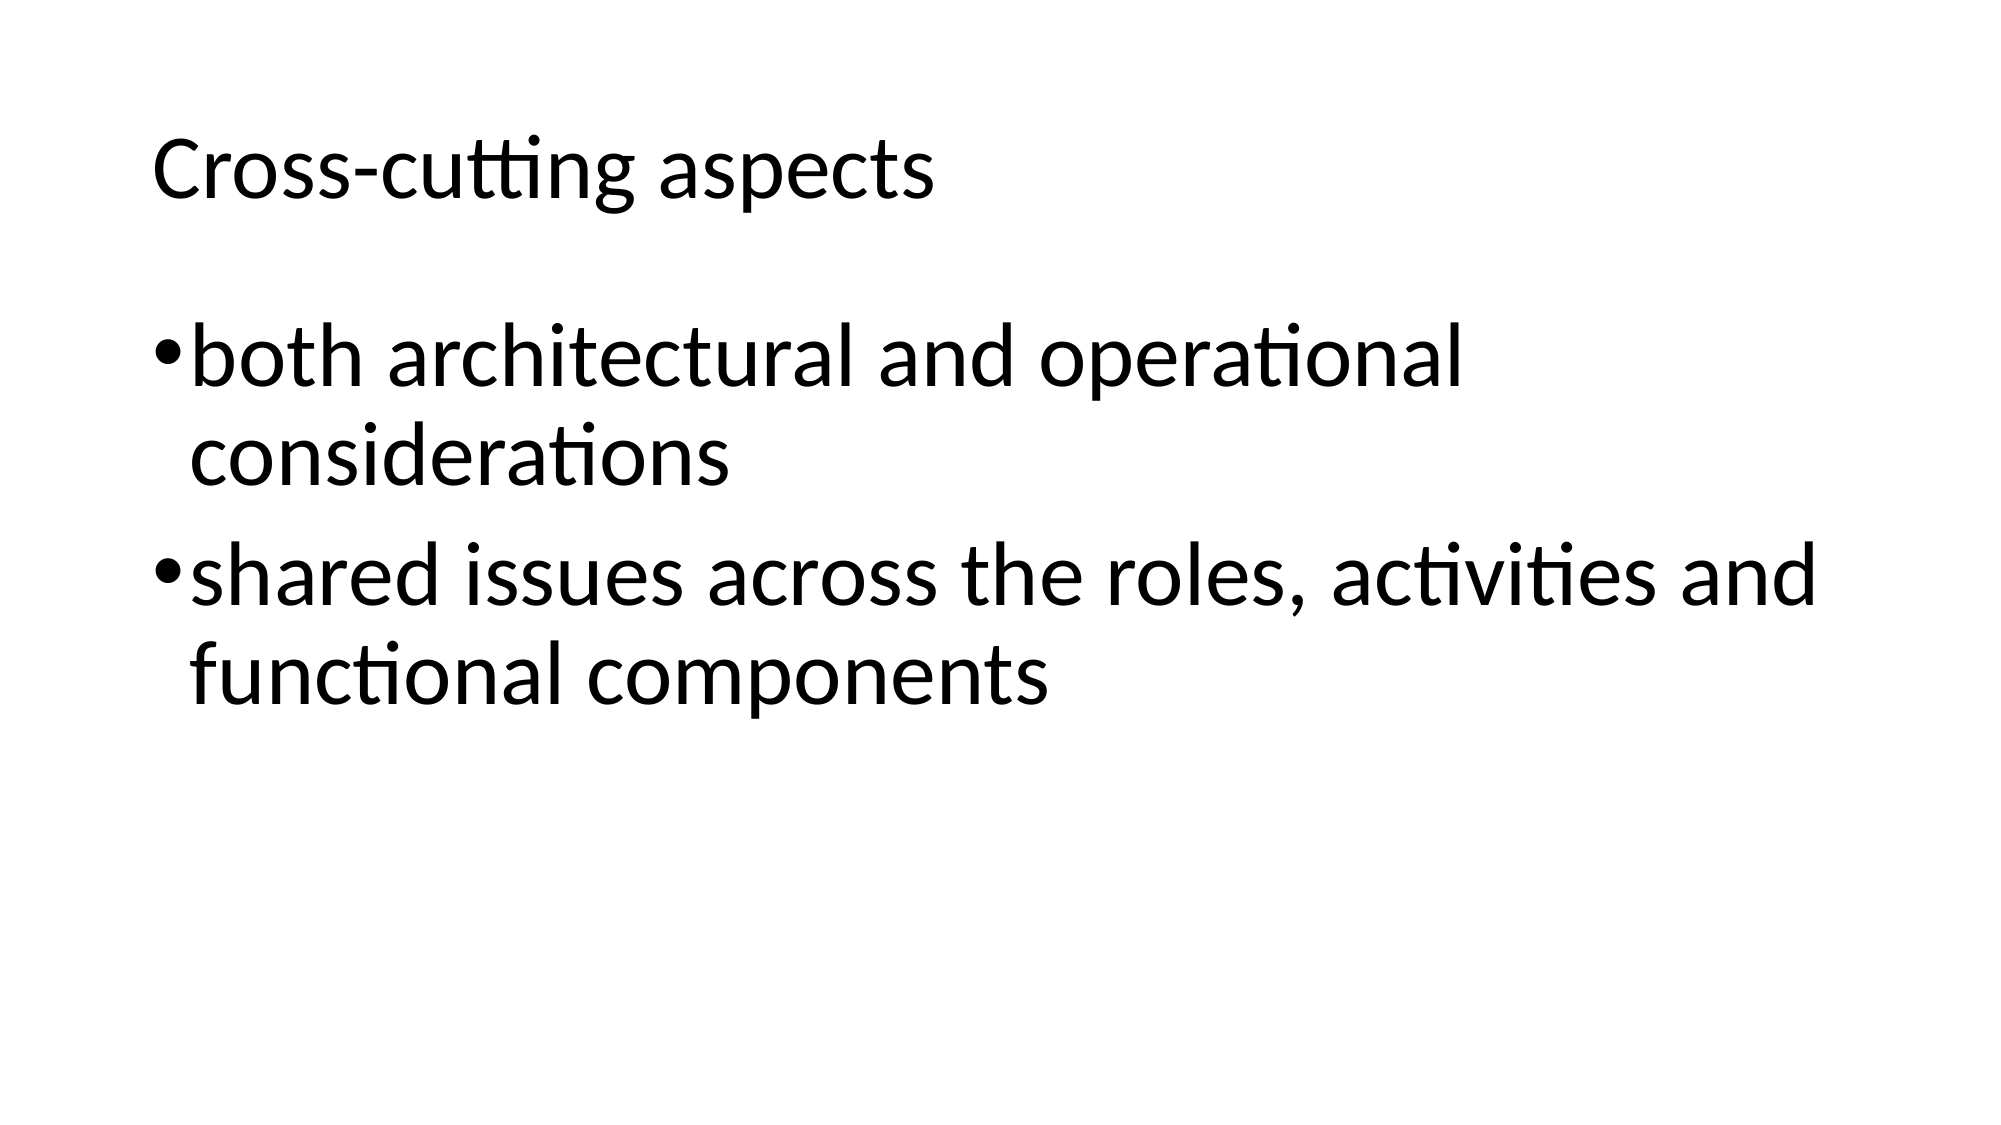

# Cross-cutting aspects
both architectural and operational considerations
shared issues across the roles, activities and functional components